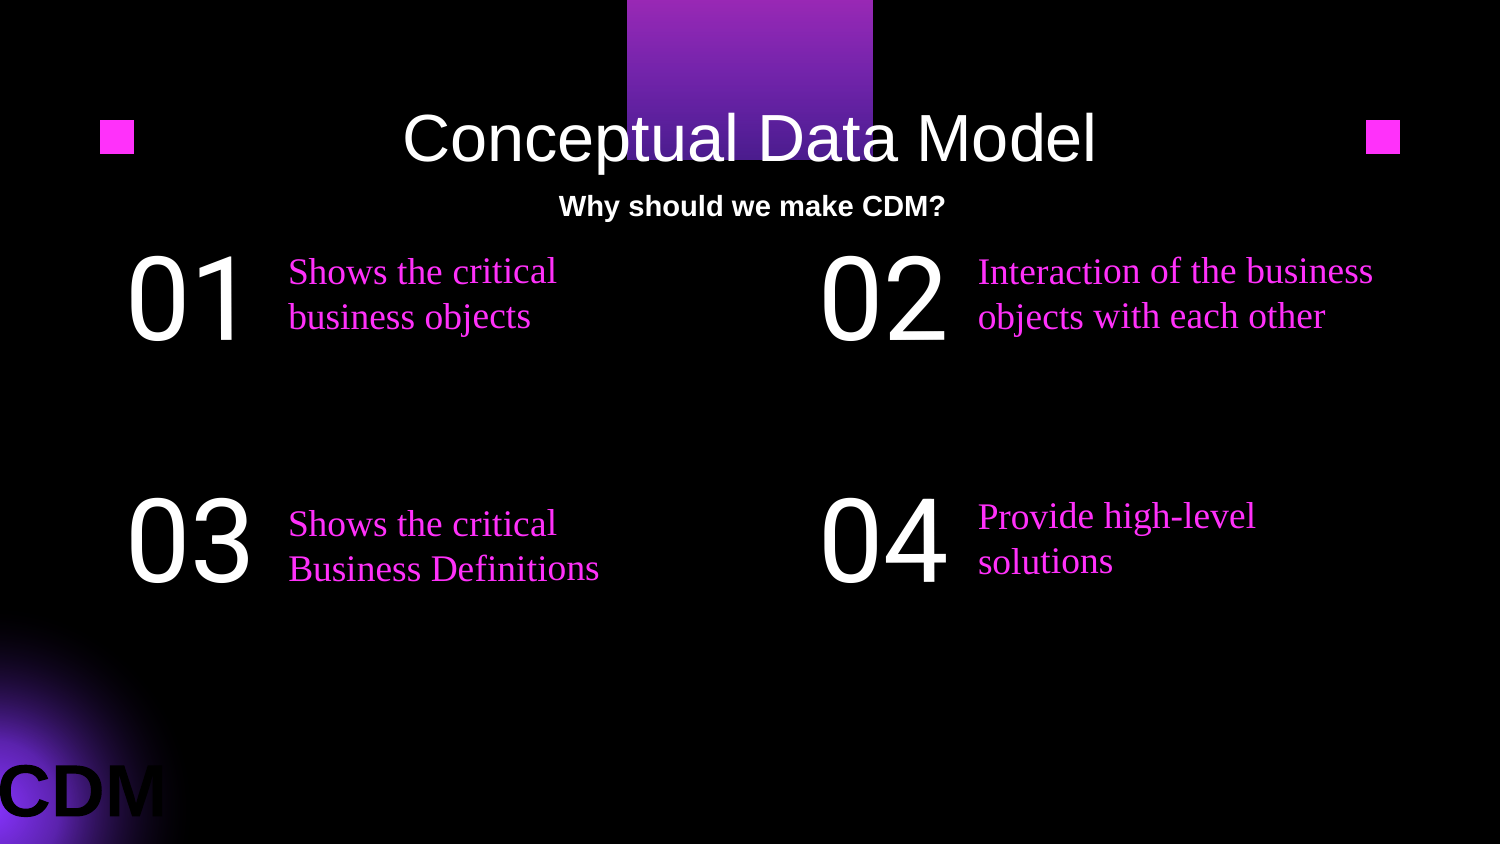

Conceptual Data Model
Why should we make CDM?
Interaction of the business objects with each other
# Shows the critical business objects
01
02
Provide high-level solutions
Shows the critical Business Definitions
03
04
CDM CDM CDM CDM CDM CDM CDM CDM